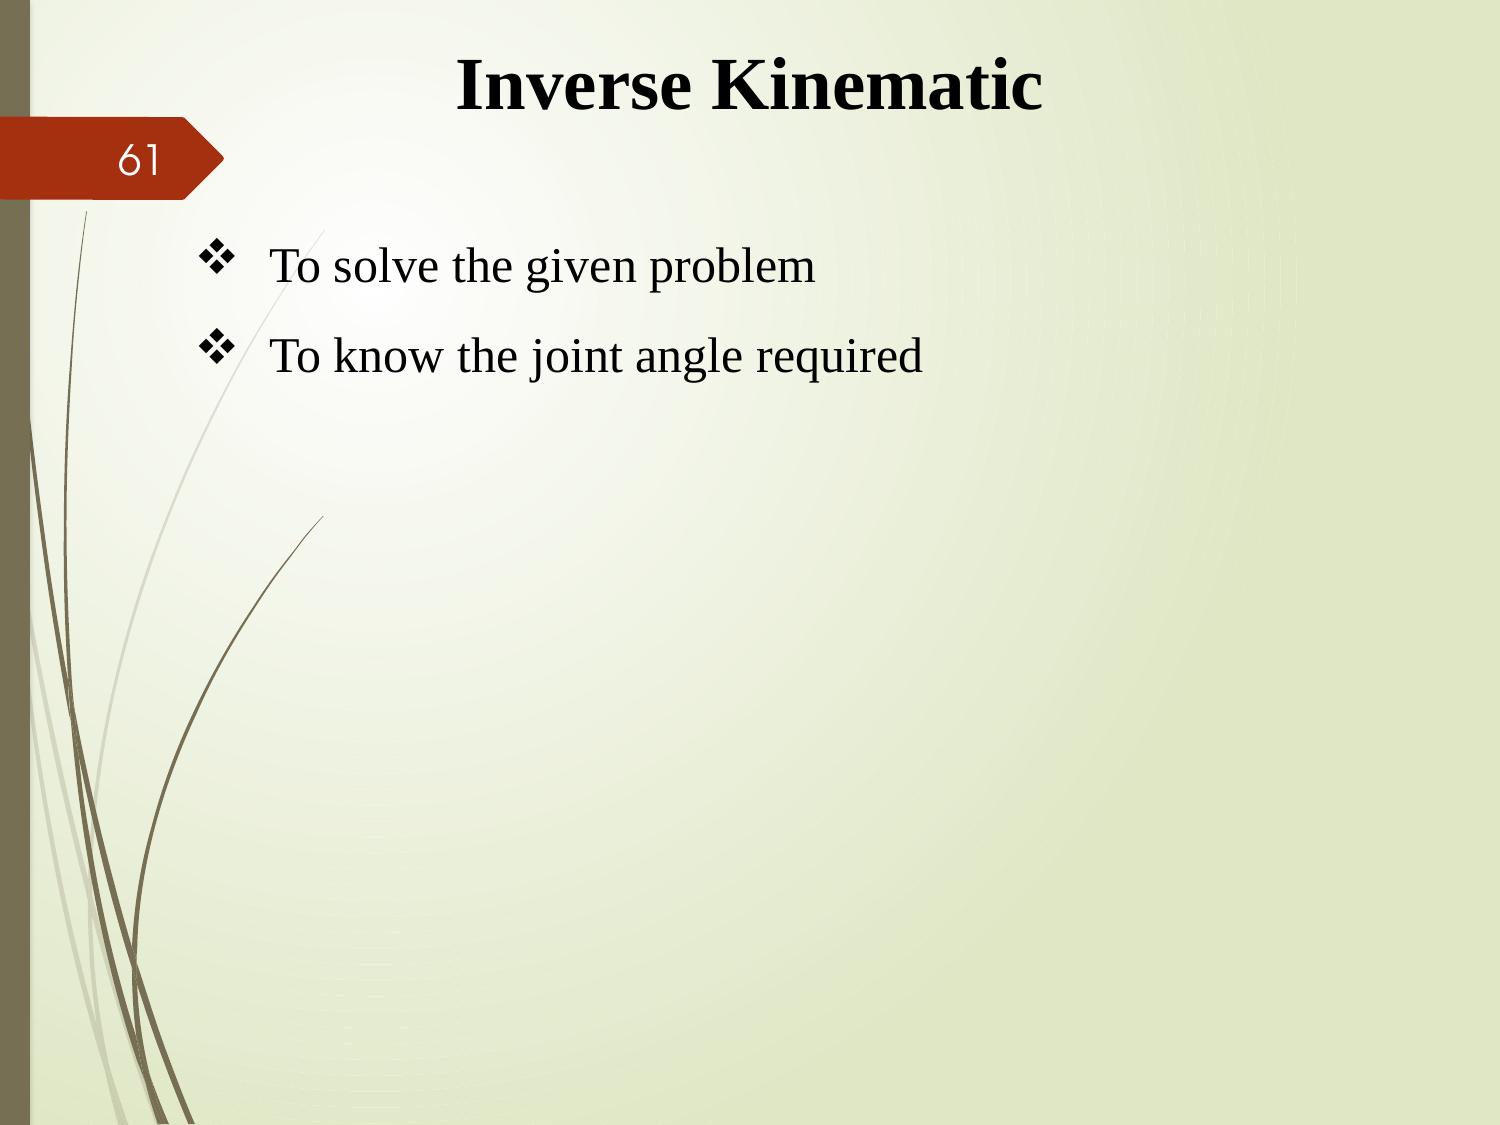

Inverse Kinematic

61
To solve the given problem
To know the joint angle required